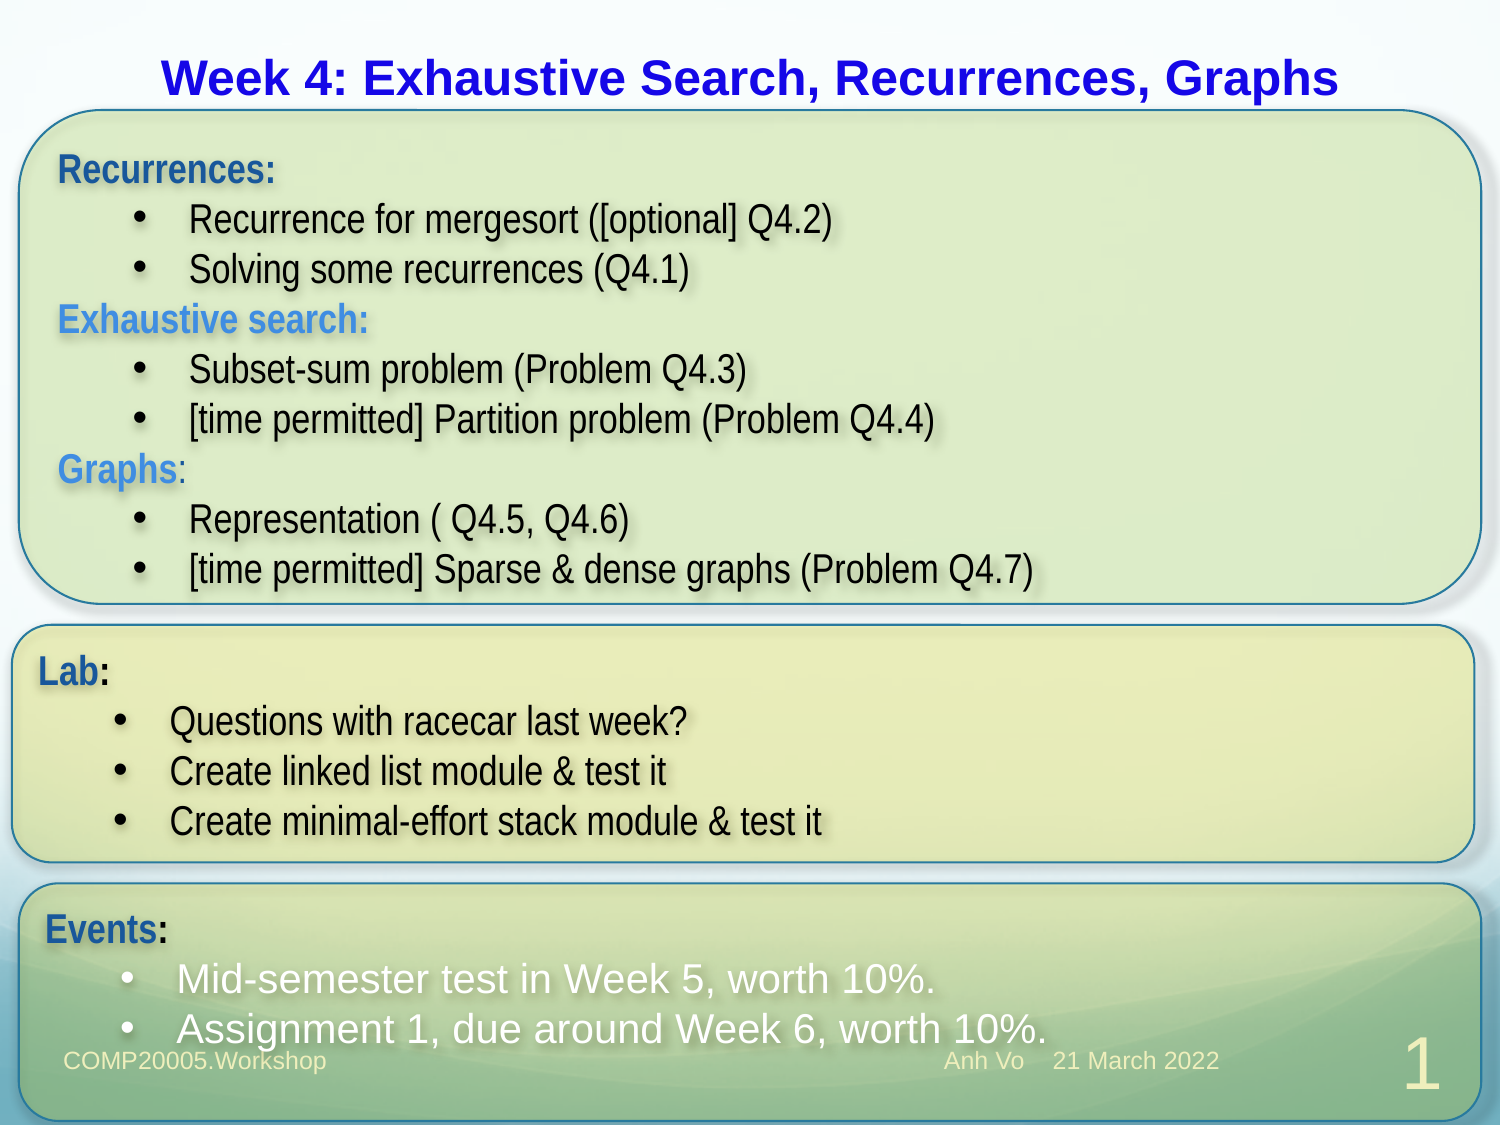

# Week 4: Exhaustive Search, Recurrences, Graphs
Recurrences:
Recurrence for mergesort ([optional] Q4.2)
Solving some recurrences (Q4.1)
Exhaustive search:
Subset-sum problem (Problem Q4.3)
[time permitted] Partition problem (Problem Q4.4)
Graphs:
Representation ( Q4.5, Q4.6)
[time permitted] Sparse & dense graphs (Problem Q4.7)

Lab:
Questions with racecar last week?
Create linked list module & test it
Create minimal-effort stack module & test it

Events:
Mid-semester test in Week 5, worth 10%.
Assignment 1, due around Week 6, worth 10%.
COMP20005.Workshop
Anh Vo    21 March 2022
1